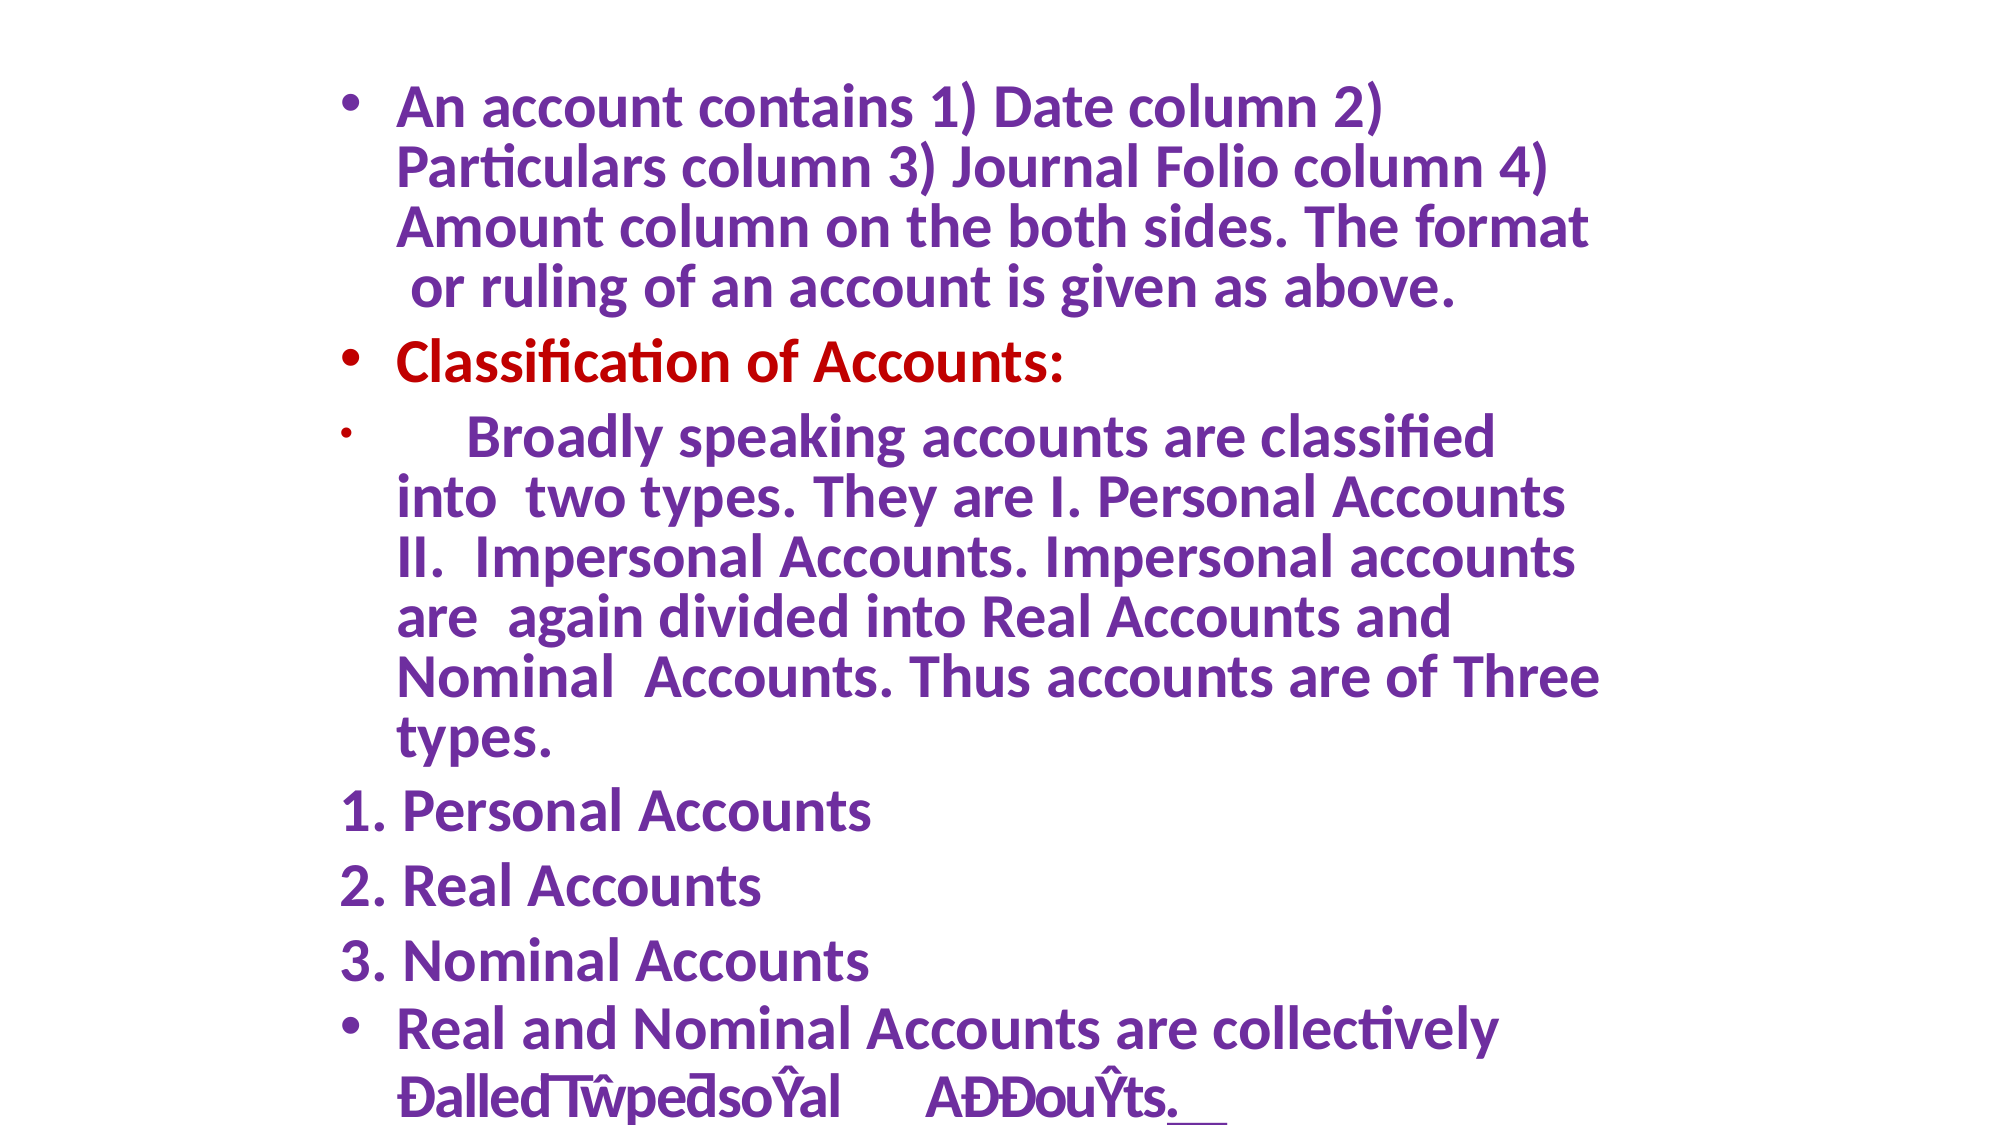

An account contains 1) Date column 2)  Particulars column 3) Journal Folio column 4)  Amount column on the both sides. The format  or ruling of an account is given as above.
Classification of Accounts:
	Broadly speaking accounts are classified into  two types. They are I. Personal Accounts	II.  Impersonal Accounts. Impersonal accounts are  again divided into Real Accounts and Nominal  Accounts. Thus accounts are of Three types.
Personal Accounts
Real Accounts
Nominal Accounts
Real and Nominal Accounts are collectively
Đalled ͞IŵpeƌsoŶal	AĐĐouŶts͟.